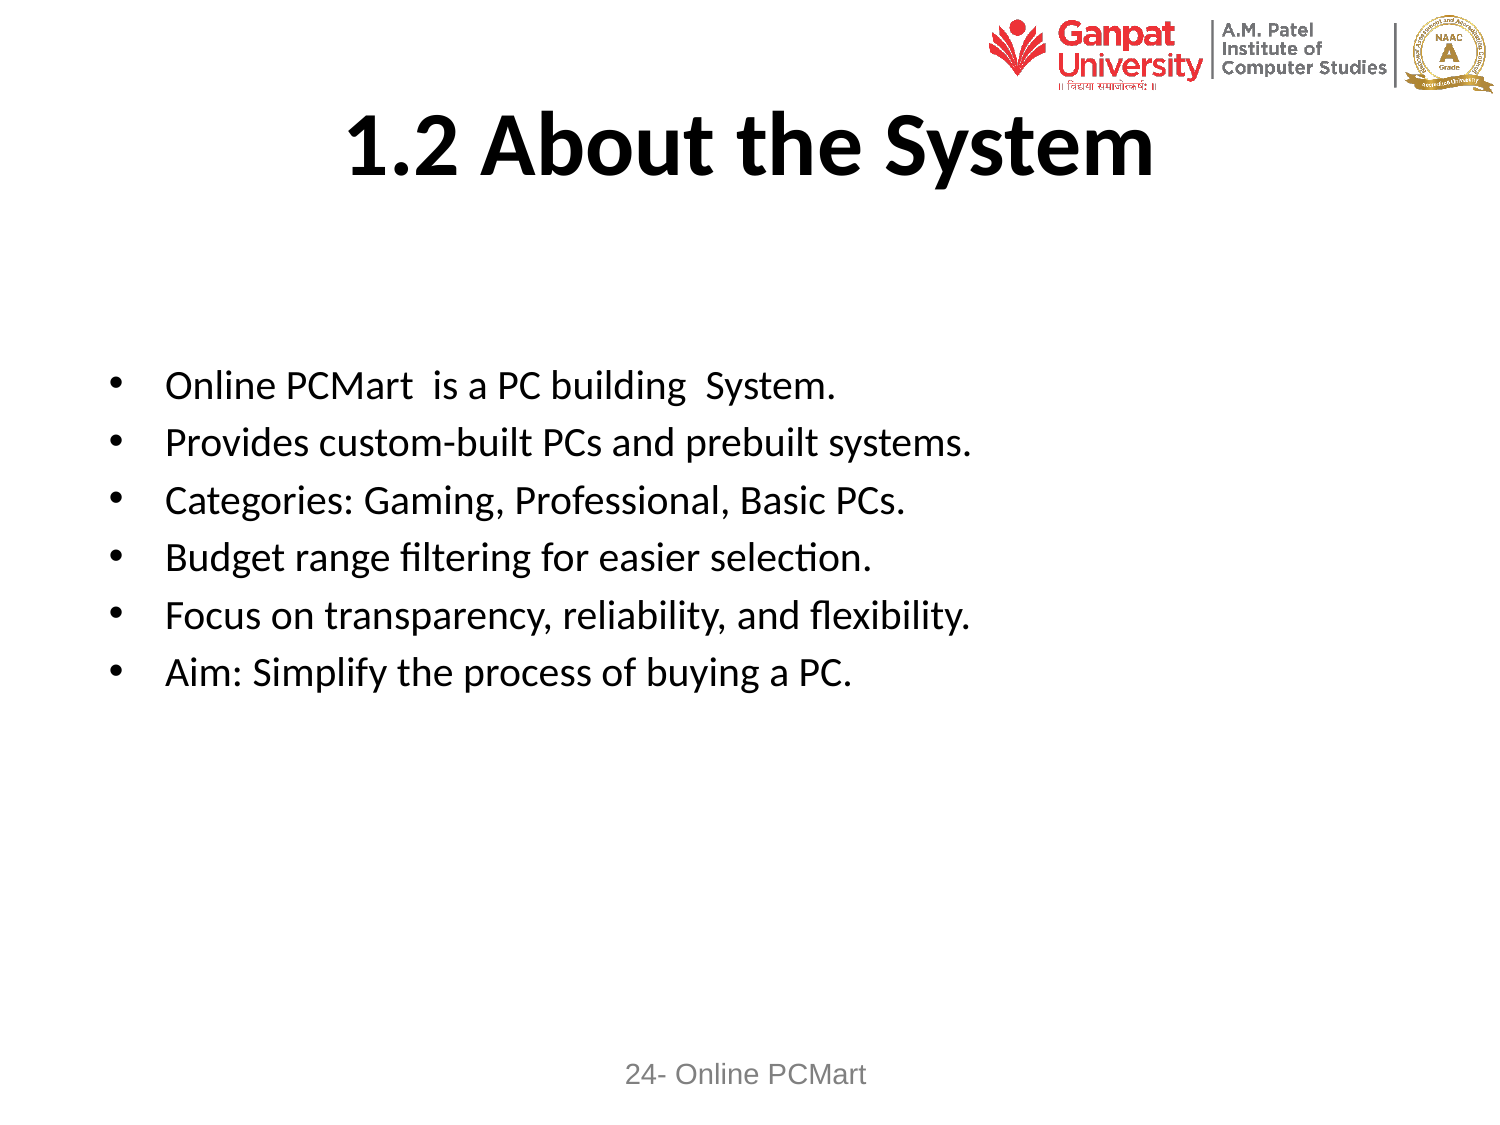

# 1.2 About the System

Online PCMart  is a PC building  System.
Provides custom-built PCs and prebuilt systems.
Categories: Gaming, Professional, Basic PCs.
Budget range filtering for easier selection.
Focus on transparency, reliability, and flexibility.
Aim: Simplify the process of buying a PC.

24- Online PCMart